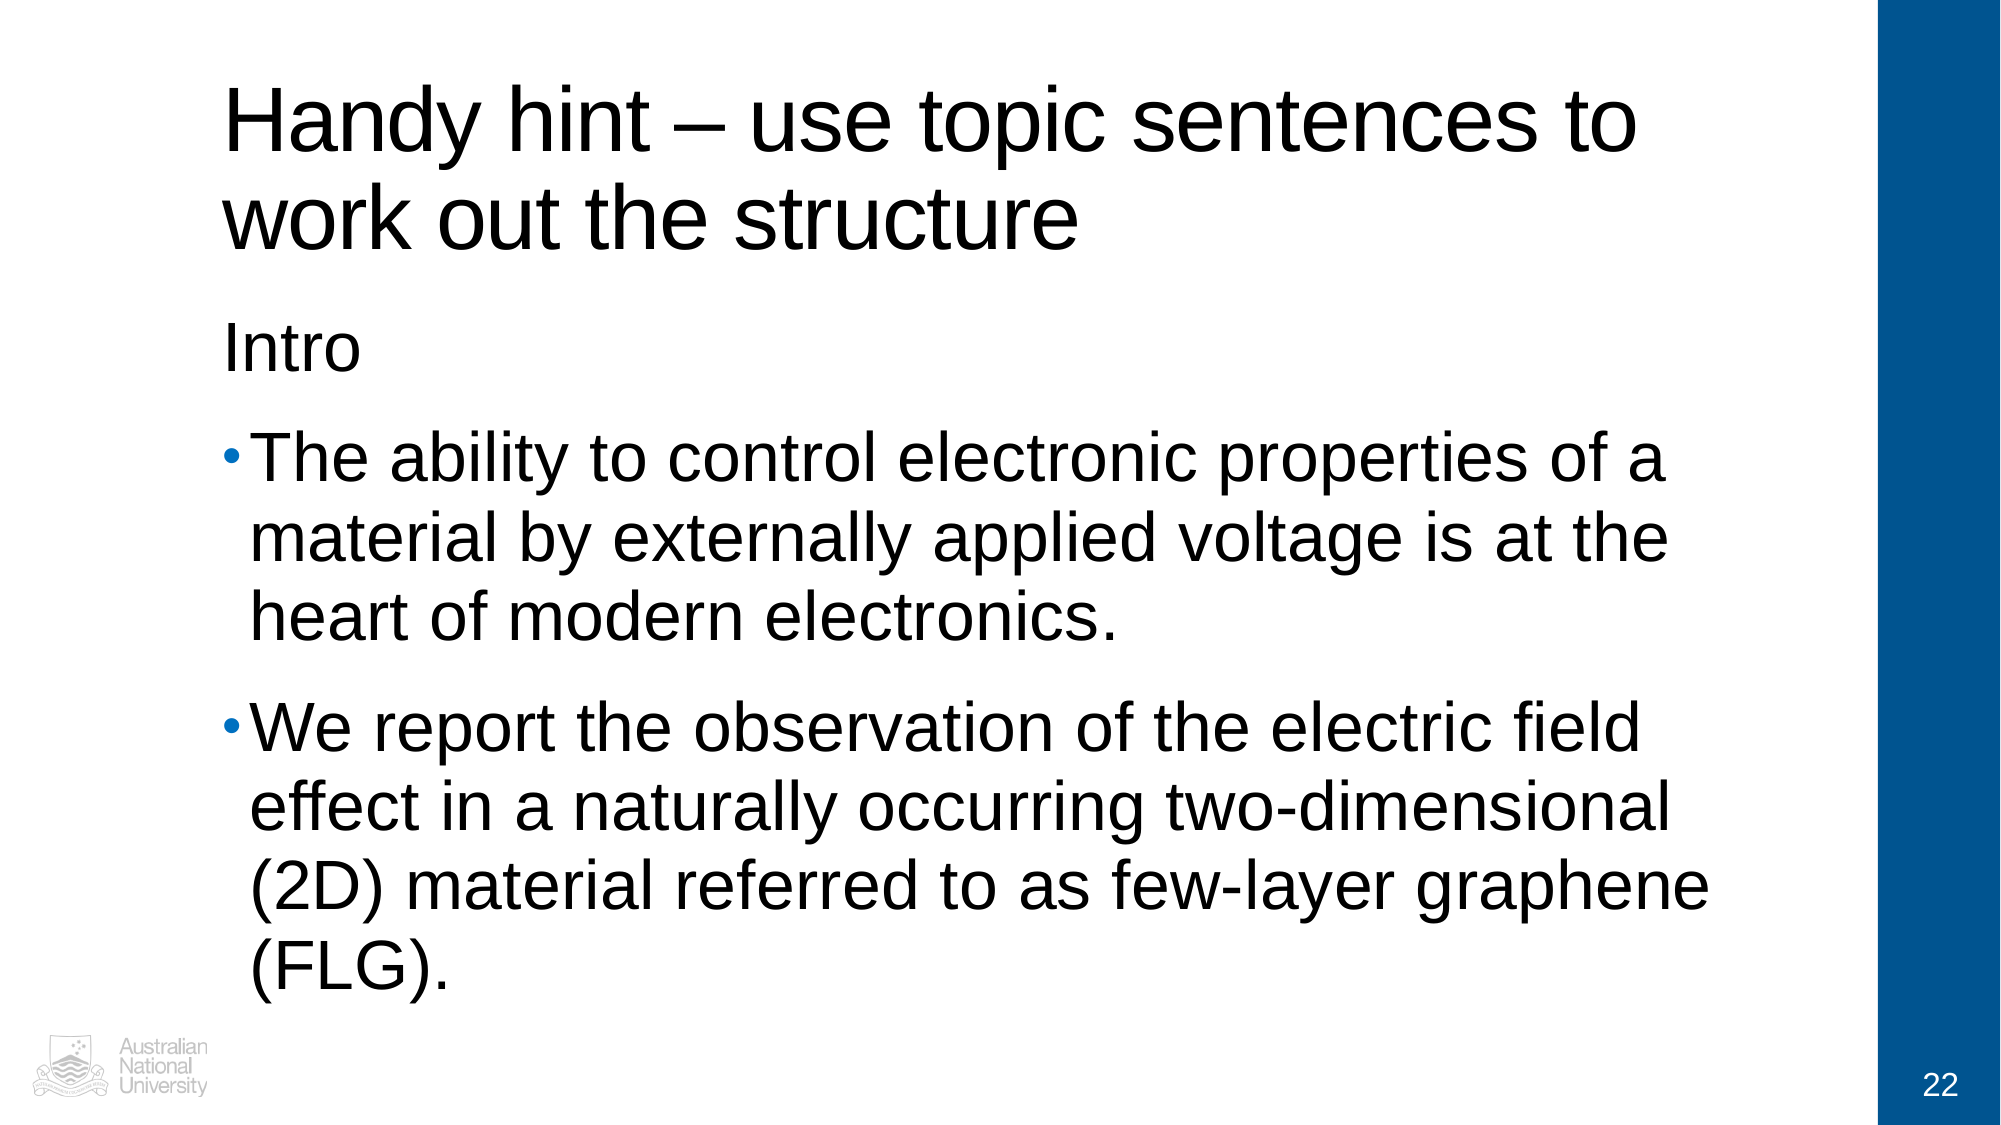

# Handy hint – use topic sentences to work out the structure
Intro
The ability to control electronic properties of a material by externally applied voltage is at the heart of modern electronics.
We report the observation of the electric field effect in a naturally occurring two-dimensional (2D) material referred to as few-layer graphene (FLG).
22